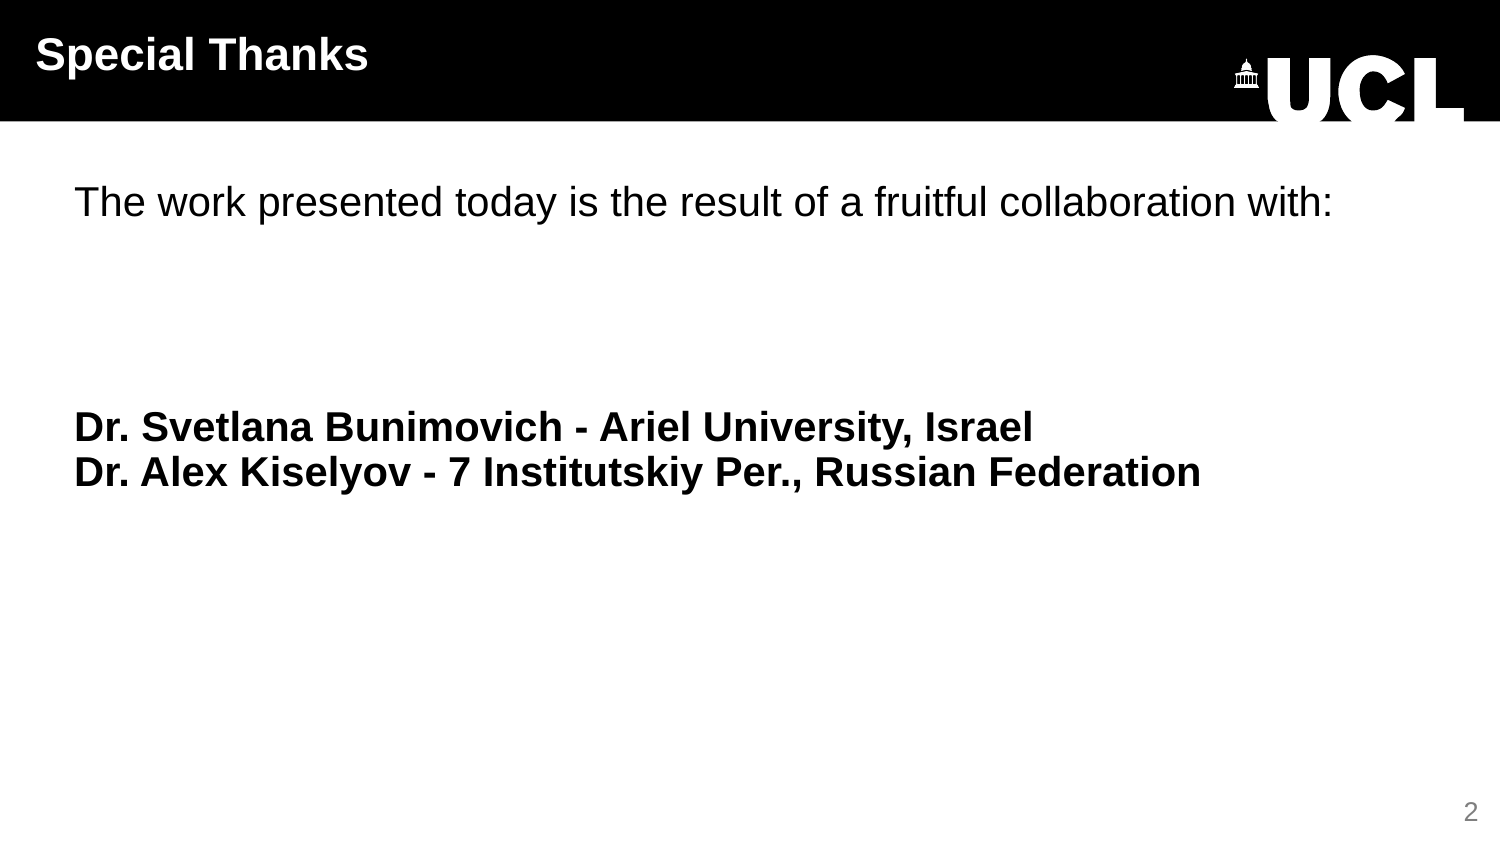

Special Thanks
The work presented today is the result of a fruitful collaboration with:

Dr. Svetlana Bunimovich - Ariel University, Israel
Dr. Alex Kiselyov - 7 Institutskiy Per., Russian Federation
2